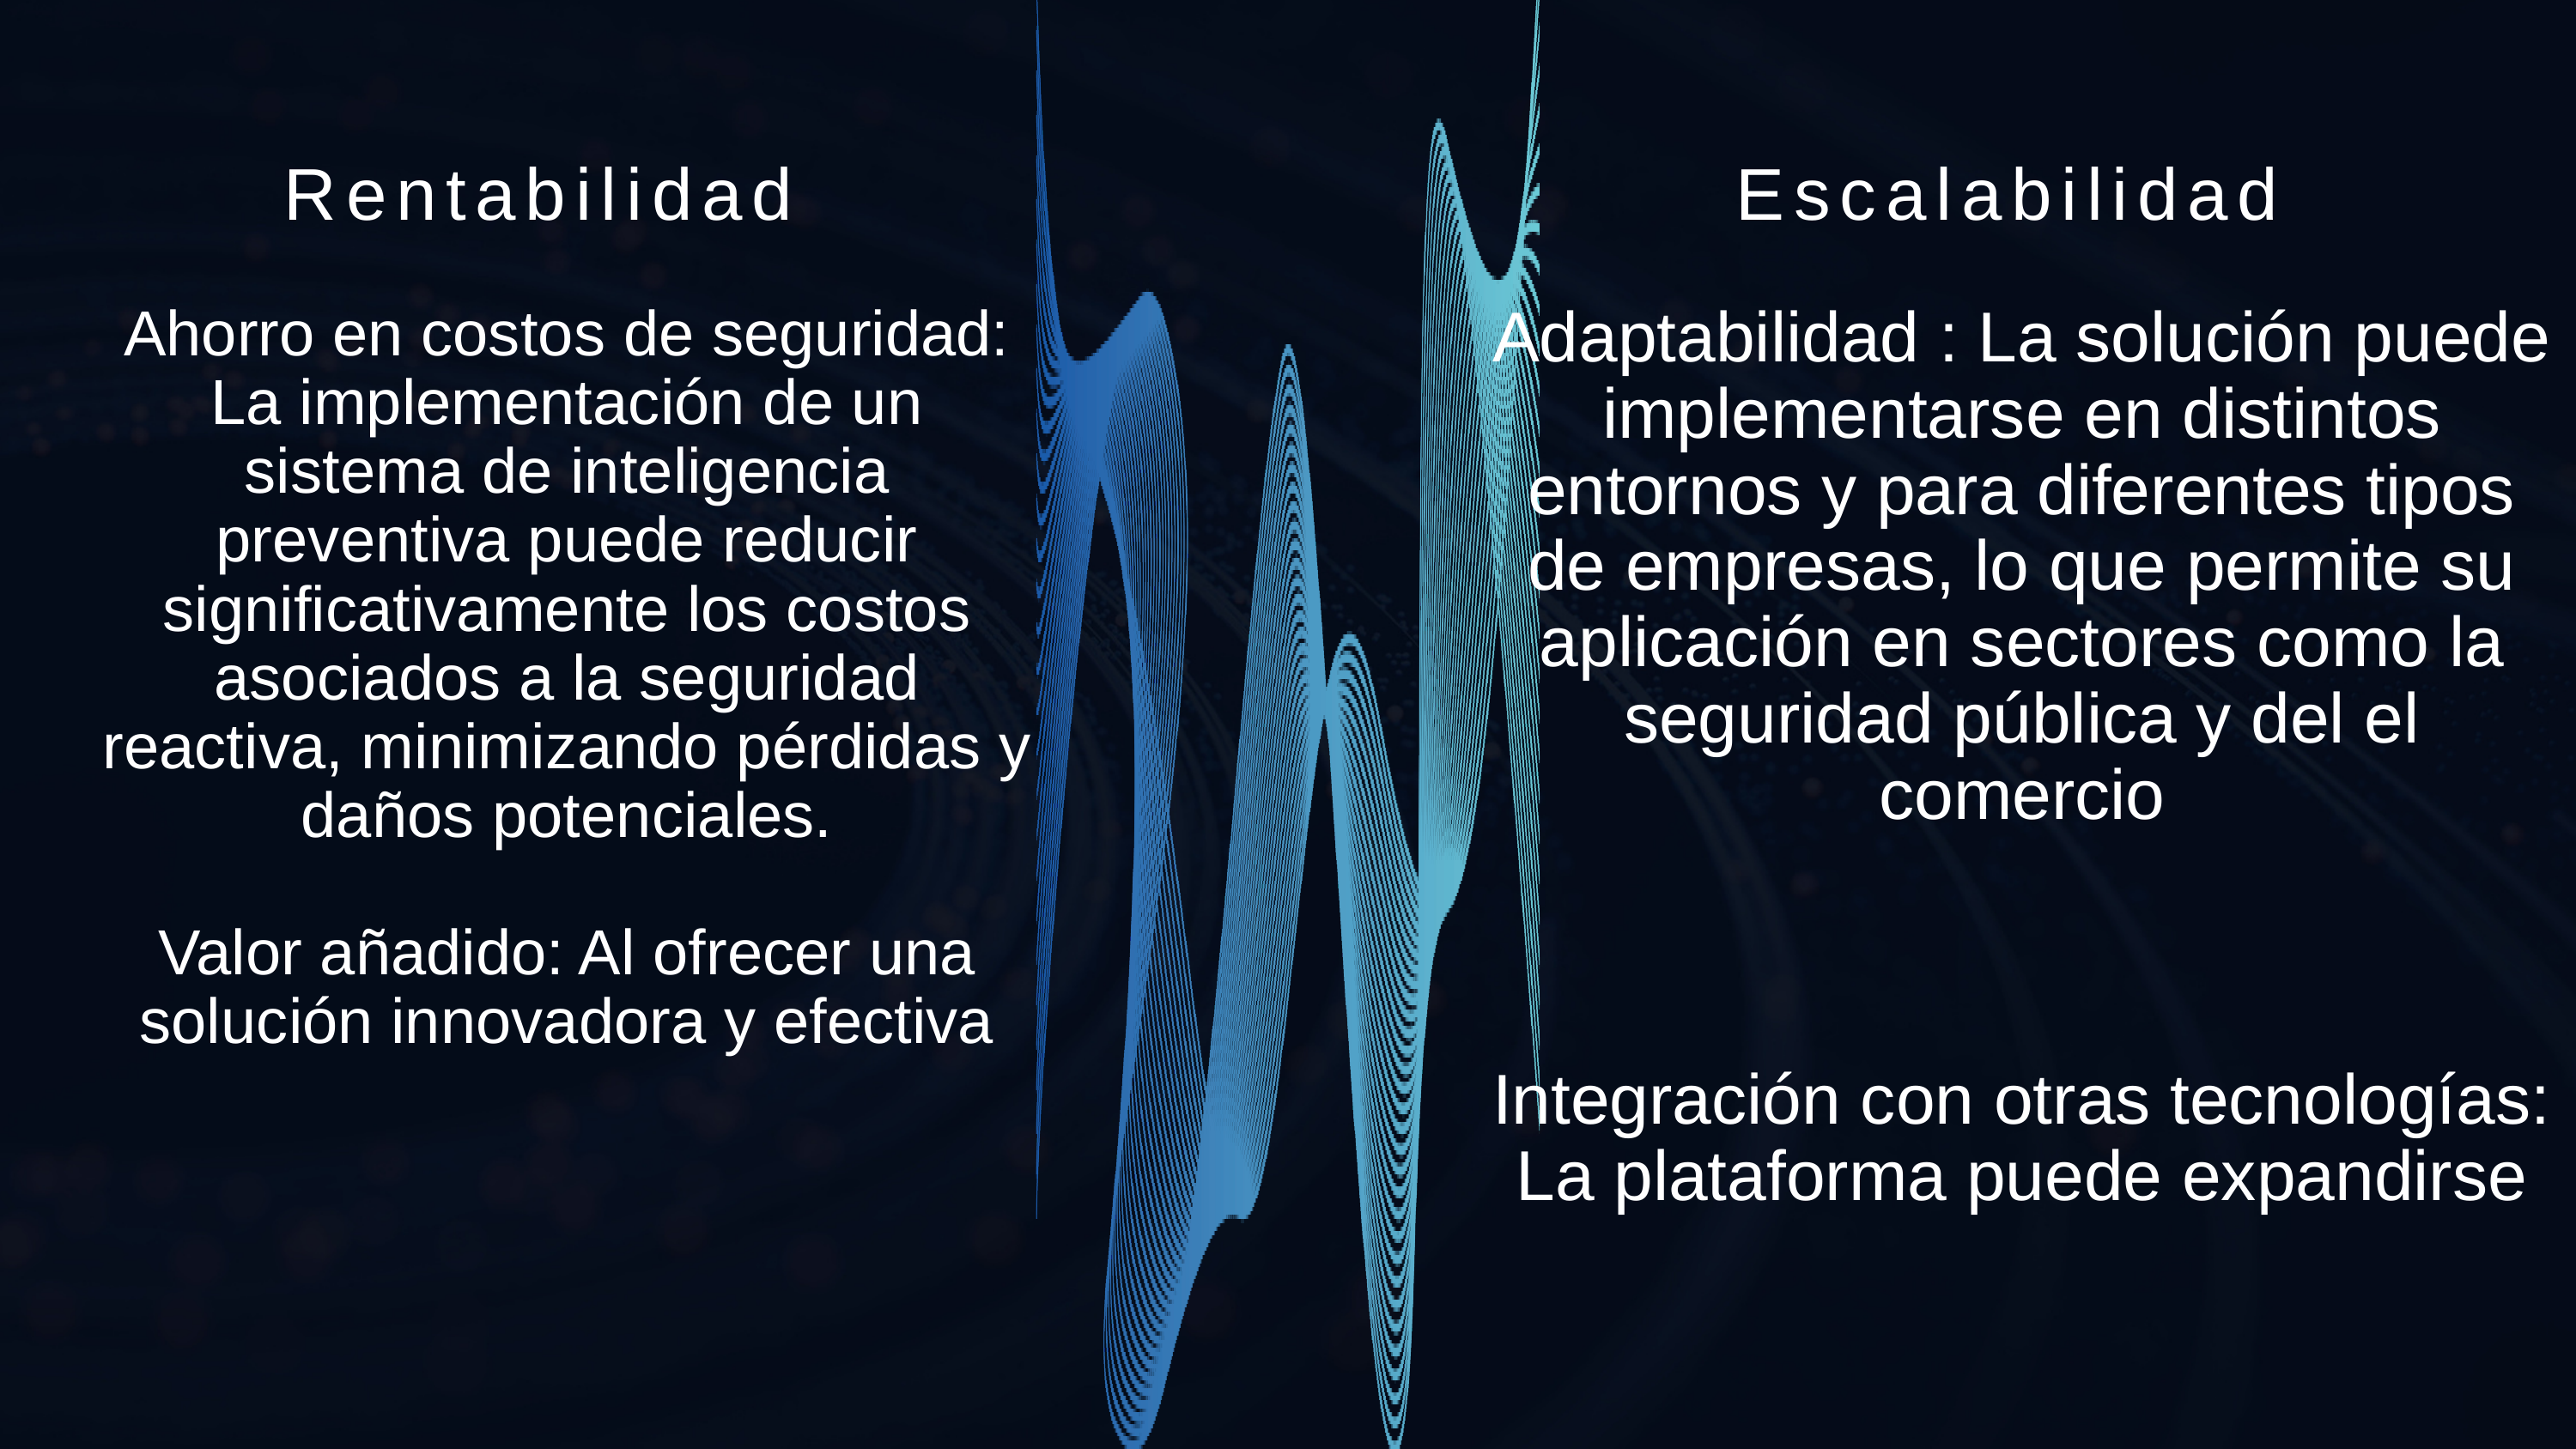

Rentabilidad
Escalabilidad
Ahorro en costos de seguridad: La implementación de un sistema de inteligencia preventiva puede reducir significativamente los costos asociados a la seguridad reactiva, minimizando pérdidas y daños potenciales.

Valor añadido: Al ofrecer una solución innovadora y efectiva

Adaptabilidad : La solución puede implementarse en distintos entornos y para diferentes tipos de empresas, lo que permite su aplicación en sectores como la seguridad pública y del el comercio

Integración con otras tecnologías: La plataforma puede expandirse